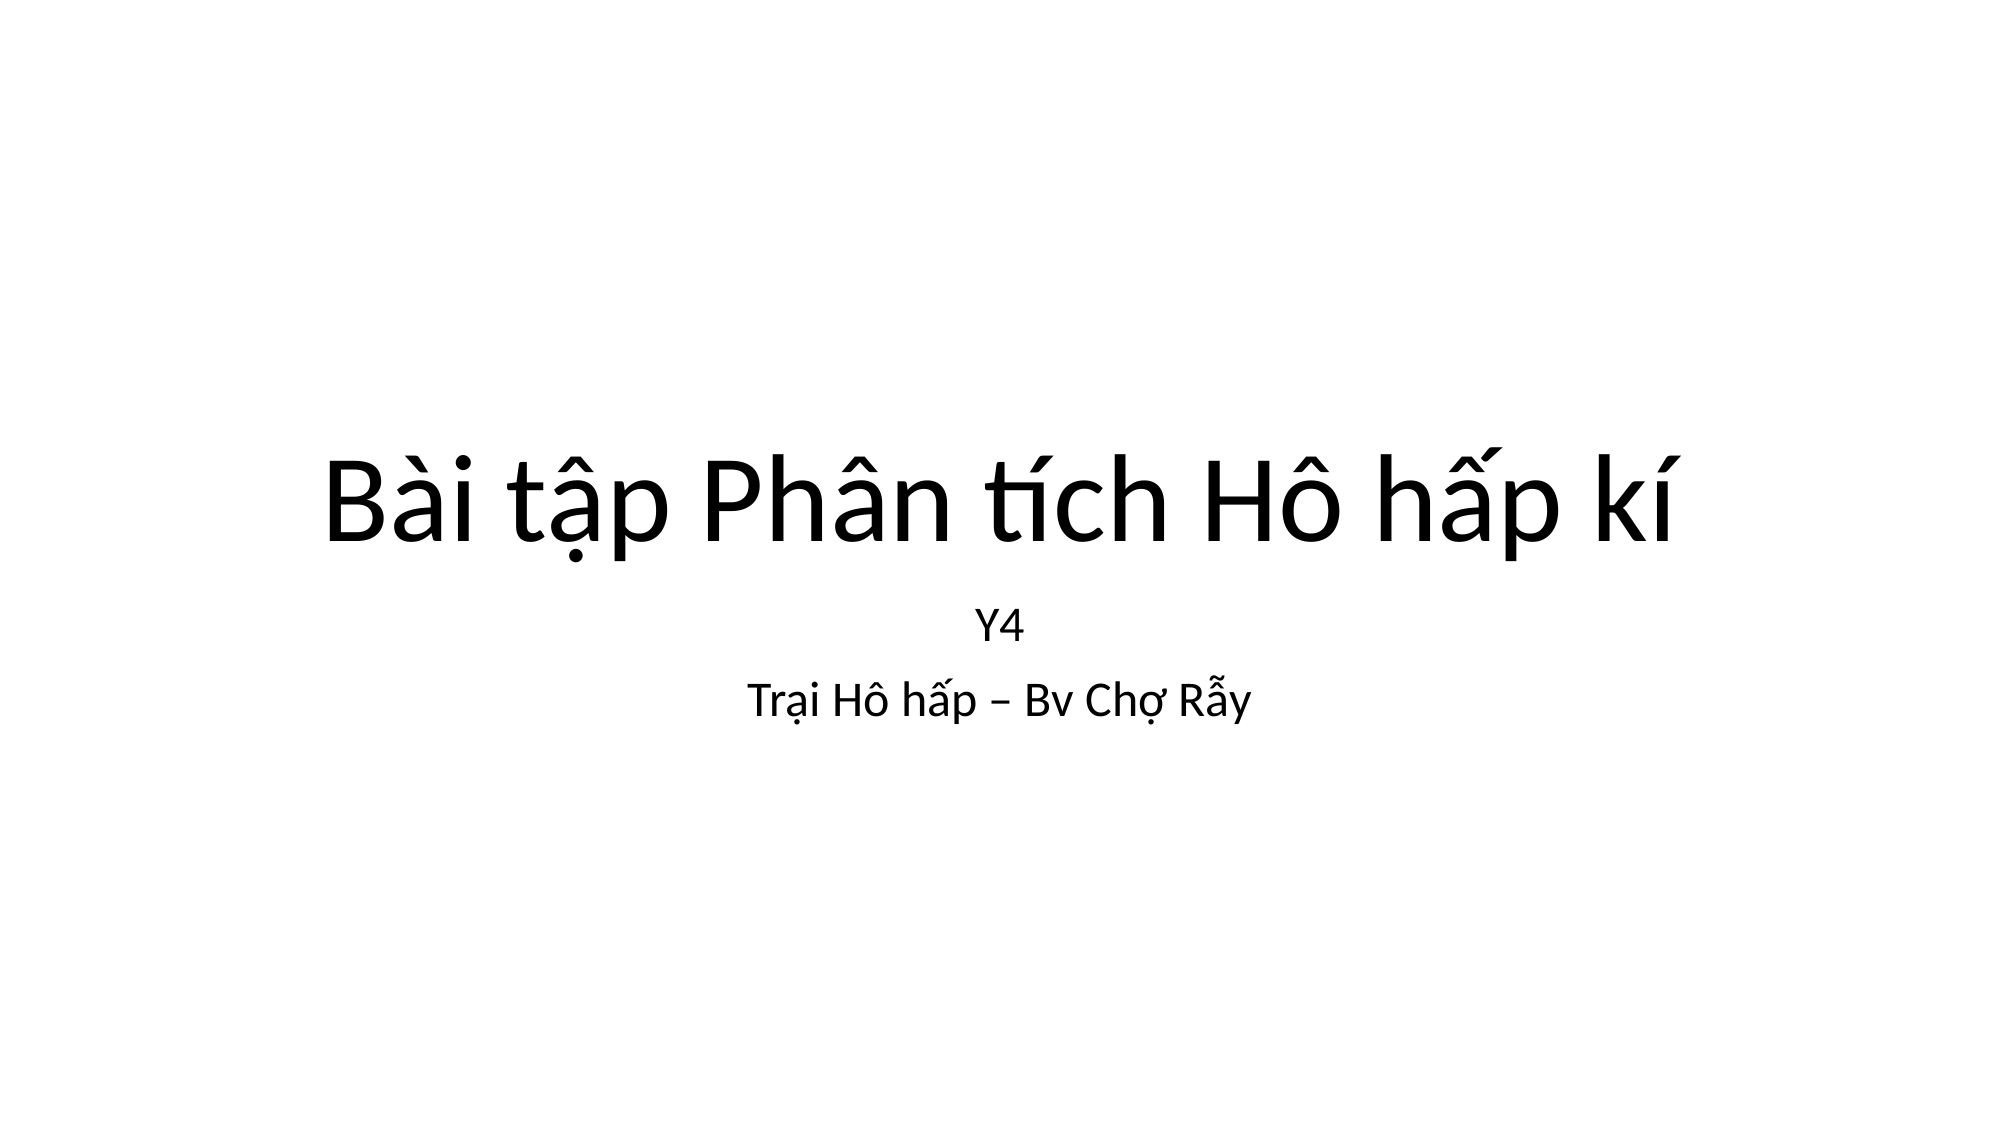

# Bài tập Phân tích Hô hấp kí
Y4
Trại Hô hấp – Bv Chợ Rẫy